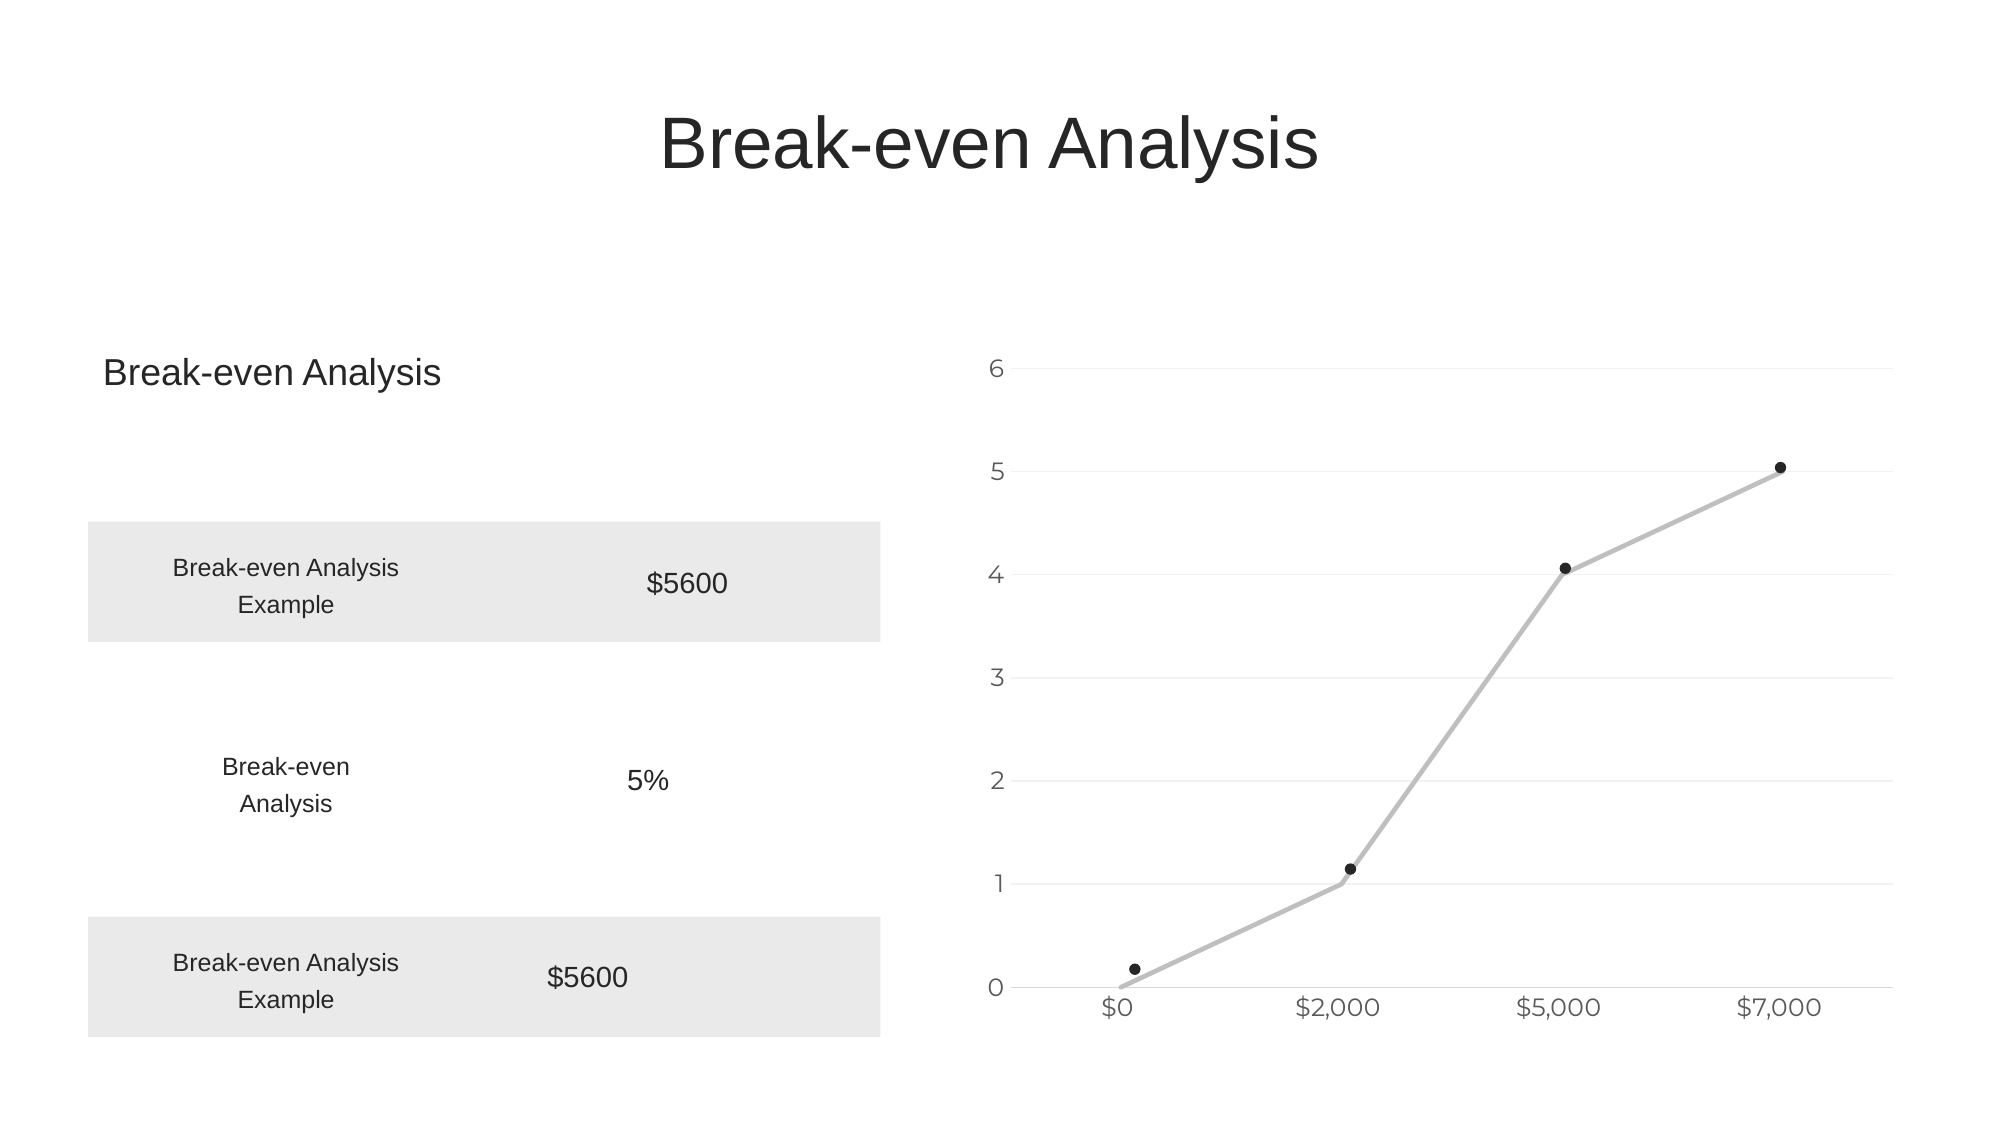

Break-even Analysis
Break-even Analysis

### Chart

| Category | Series 3 |
|---|---|
| 0 | 0.0 |
| 2000 | 1.0 |
| 5000 | 4.0 |
| 7000 | 5.0 |

Break-even Analysis
Example
$5600

Break-even
Analysis
5%

Break-even Analysis
Example
$5600